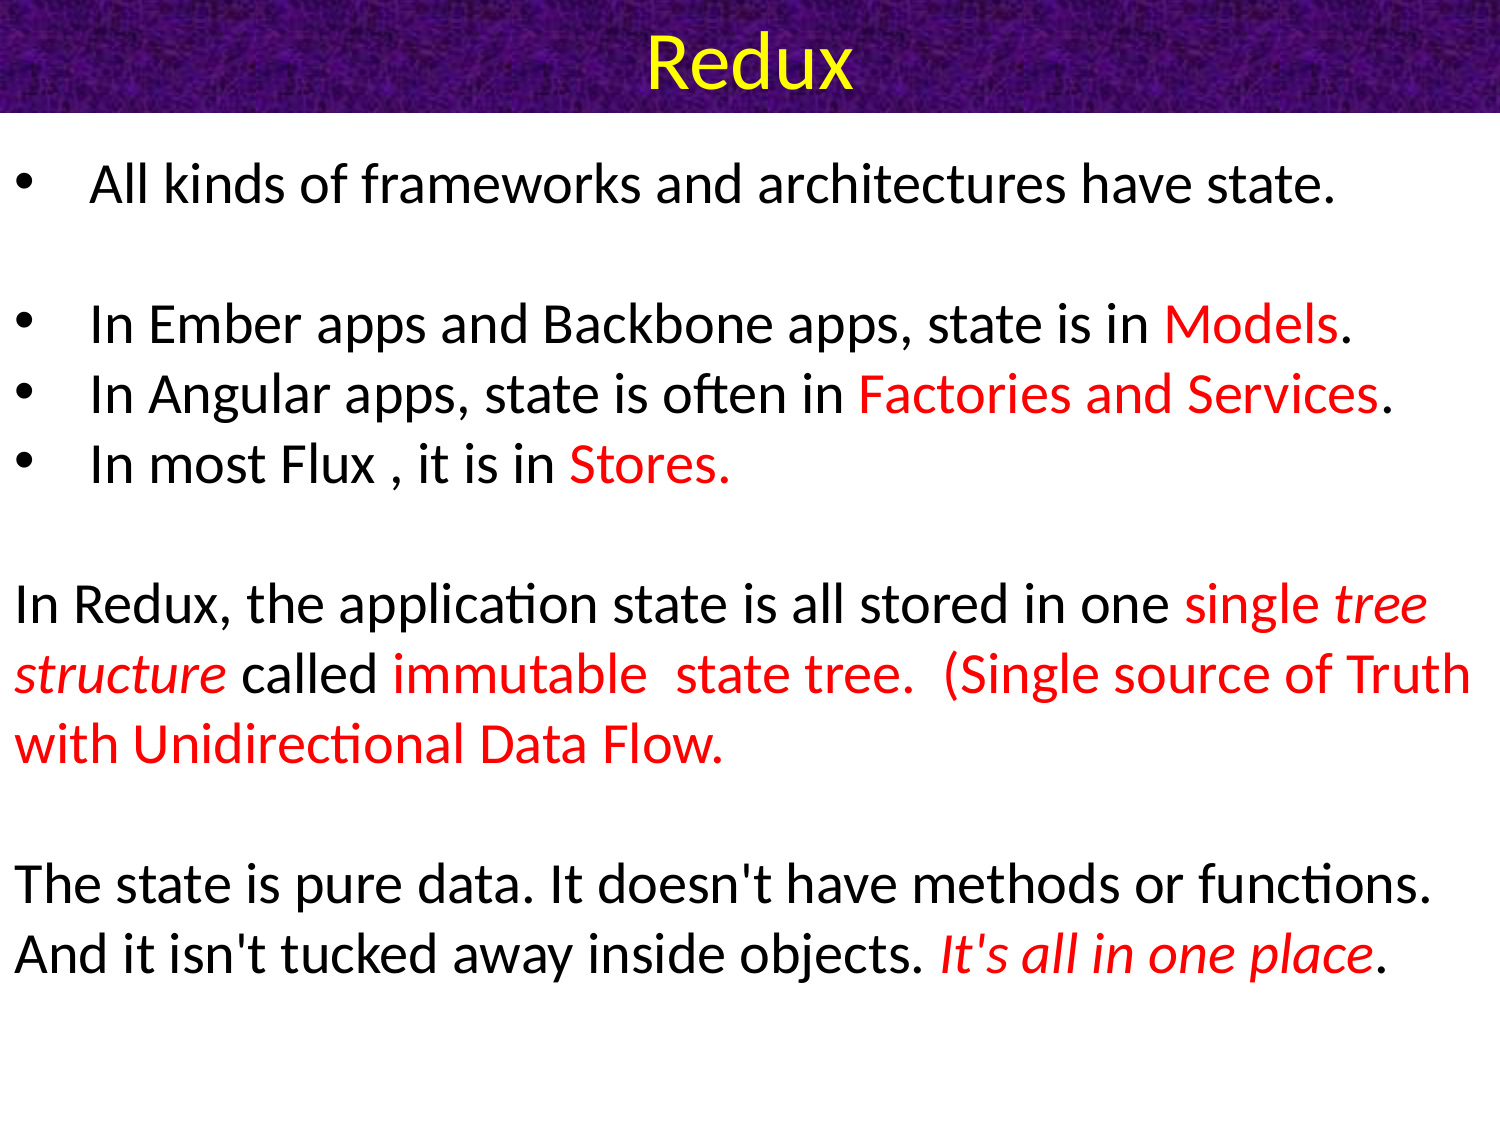

# Redux
All kinds of frameworks and architectures have state.

In Ember apps and Backbone apps, state is in Models.
In Angular apps, state is often in Factories and Services.
In most Flux , it is in Stores.

In Redux, the application state is all stored in one single tree structure called immutable  state tree.  (Single source of Truth with Unidirectional Data Flow.

The state is pure data. It doesn't have methods or functions. And it isn't tucked away inside objects. It's all in one place.